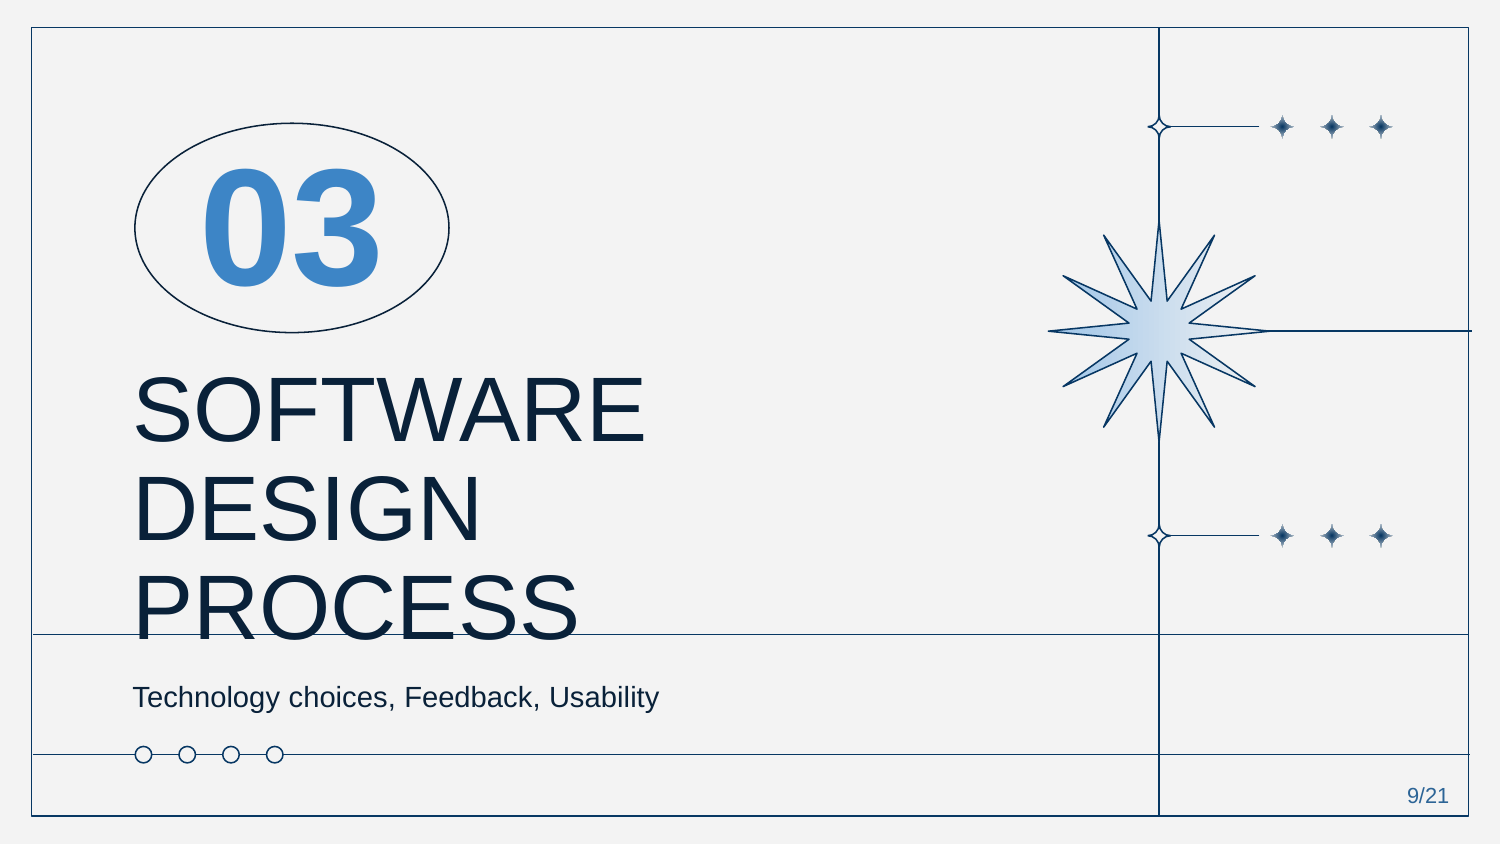

03

# SOFTWARE DESIGN PROCESS
Technology choices, Feedback, Usability

9/21